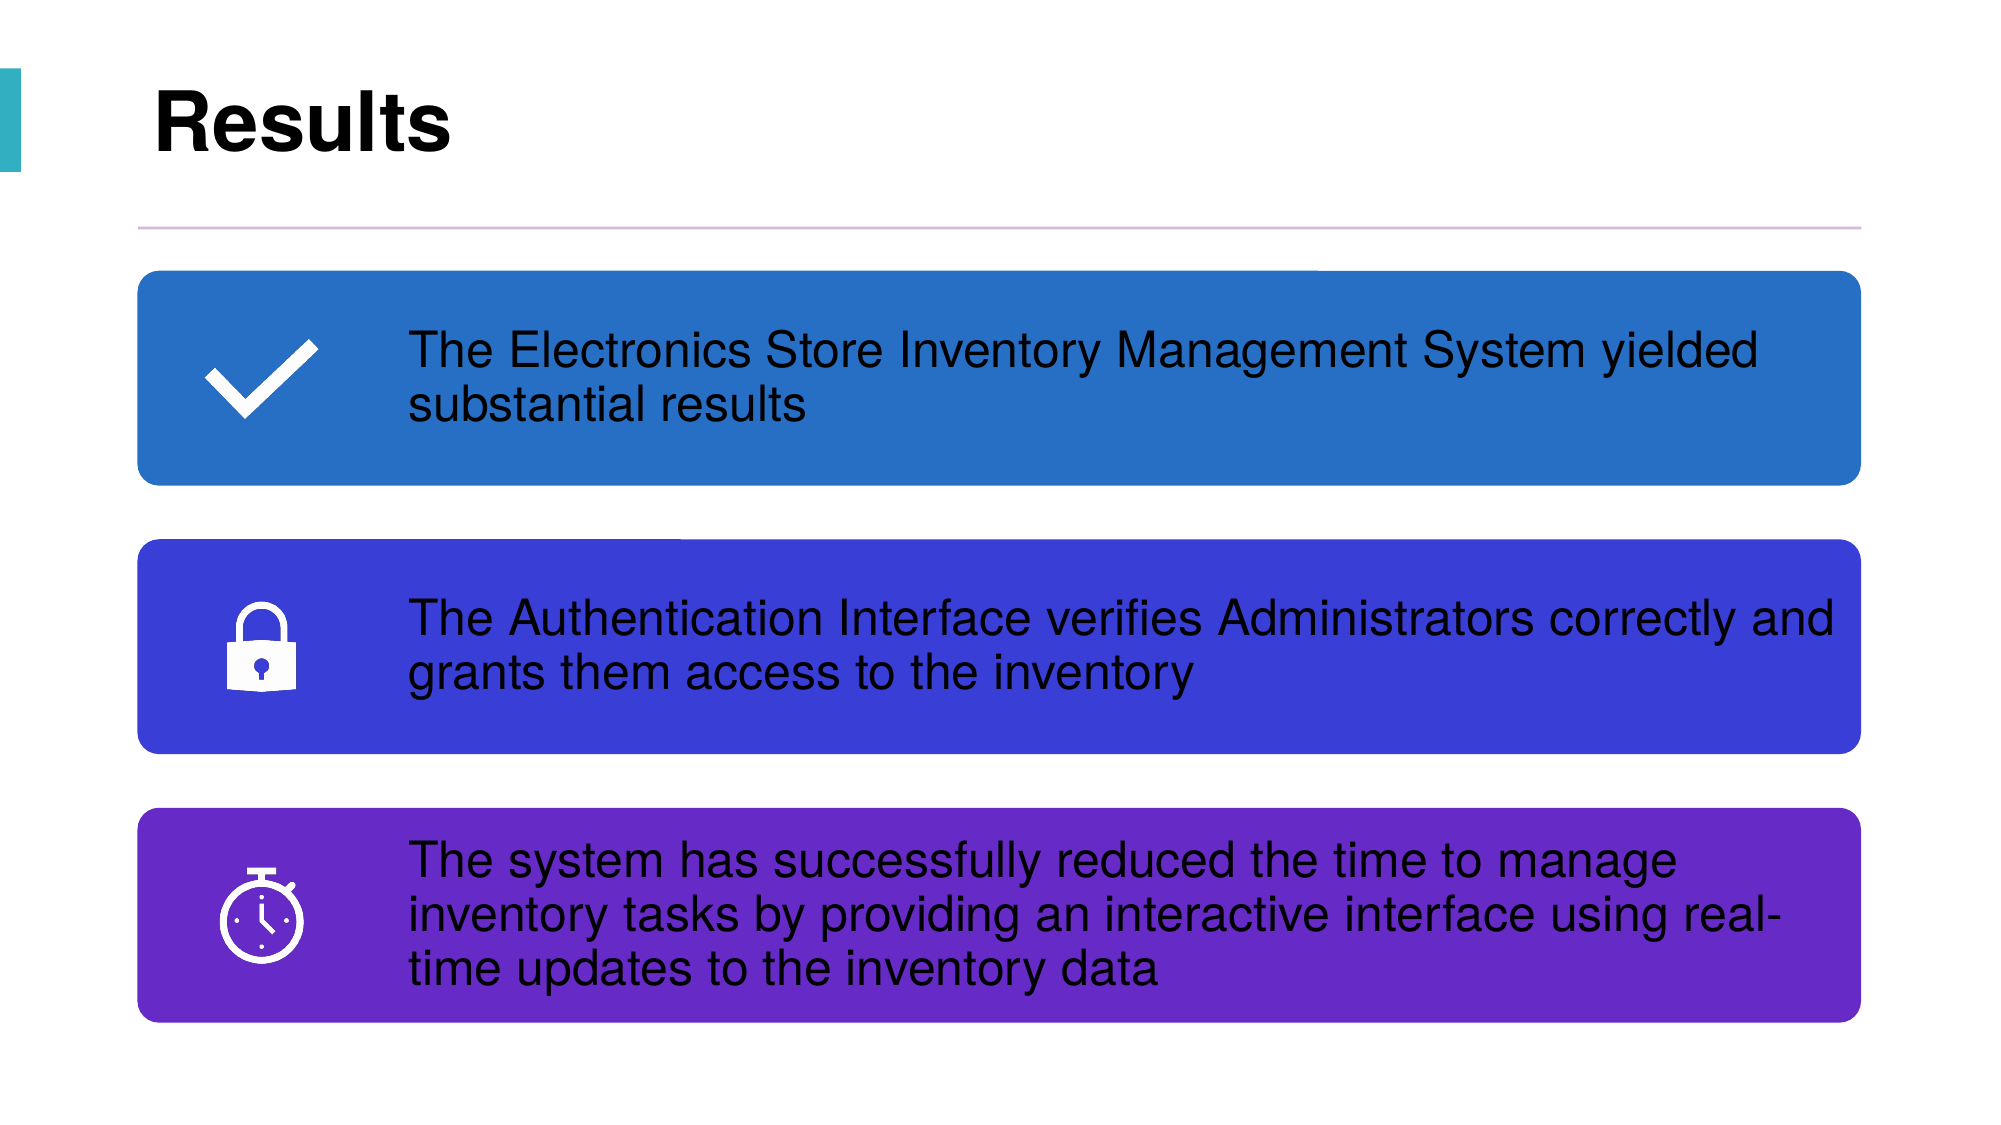

# Results

The Electronics Store Inventory Management System yielded substantial results
The Authentication Interface verifies Administrators correctly and grants them access to the inventory
The system has successfully reduced the time to manage inventory tasks by providing an interactive interface using real-time updates to the inventory data